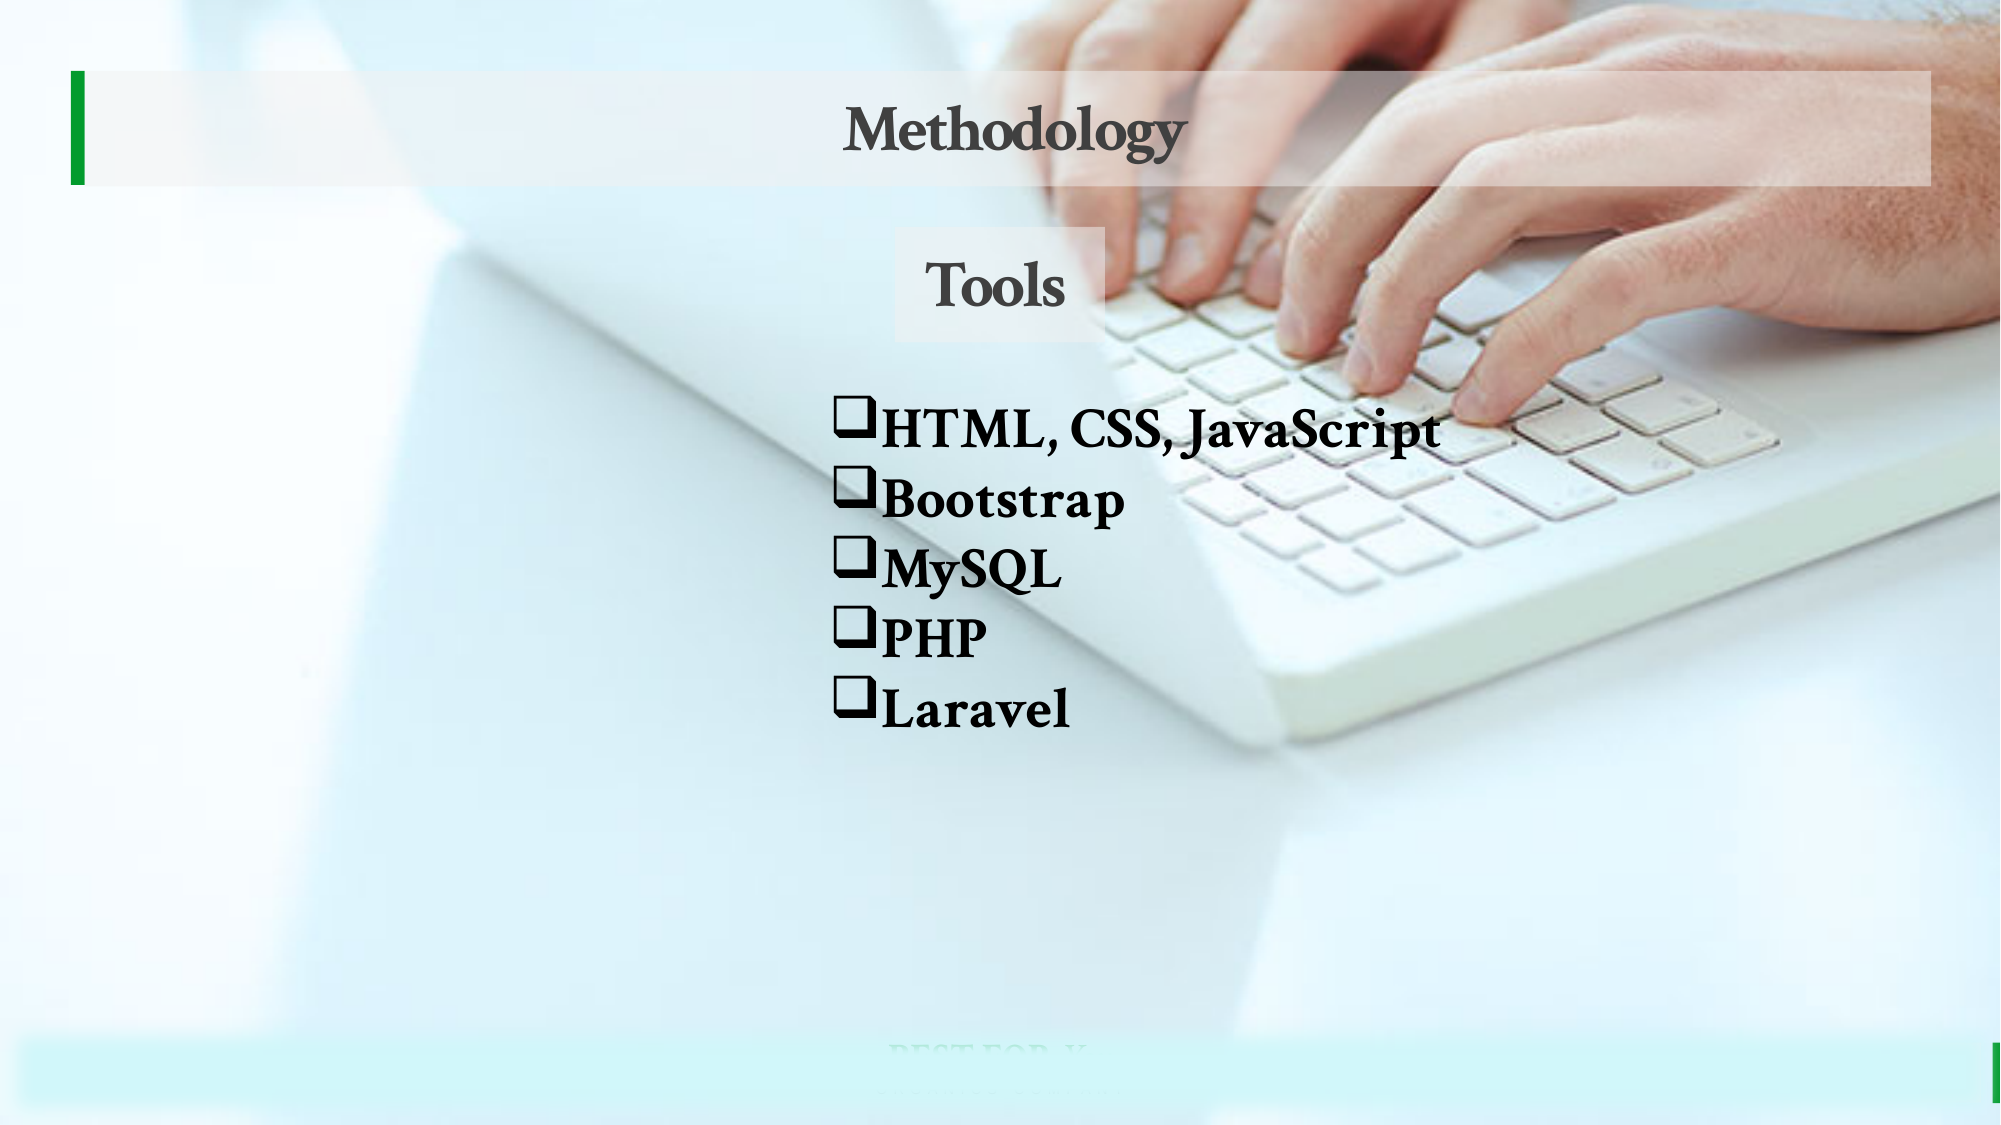

# Methodology
Tools
HTML, CSS, JavaScript
Bootstrap
MySQL
PHP
Laravel

6